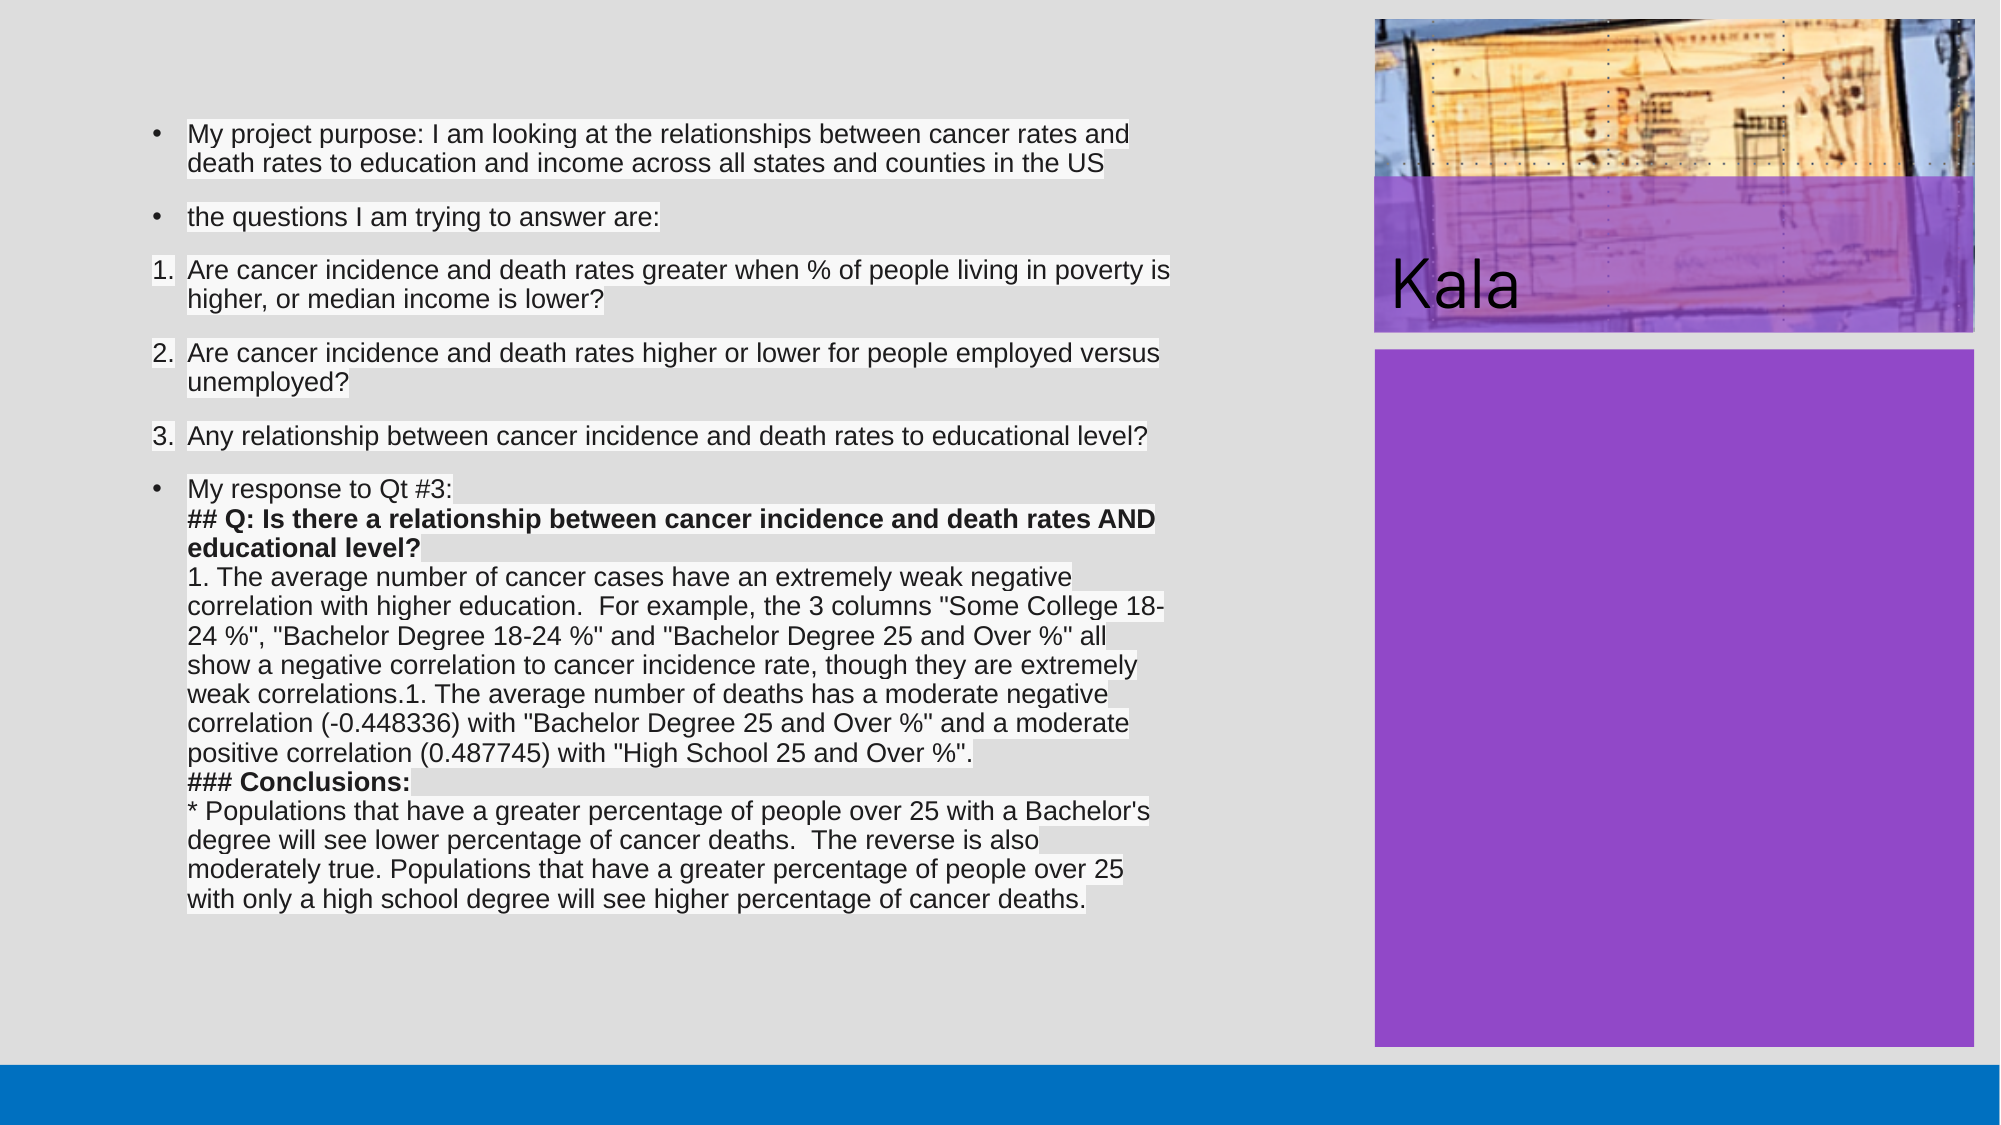

# Kala
My project purpose: I am looking at the relationships between cancer rates and death rates to education and income across all states and counties in the US
the questions I am trying to answer are:
Are cancer incidence and death rates greater when % of people living in poverty is higher, or median income is lower?
Are cancer incidence and death rates higher or lower for people employed versus unemployed?
Any relationship between cancer incidence and death rates to educational level?
My response to Qt #3:
## Q: Is there a relationship between cancer incidence and death rates AND educational level?
1. The average number of cancer cases have an extremely weak negative correlation with higher education.  For example, the 3 columns "Some College 18-24 %", "Bachelor Degree 18-24 %" and "Bachelor Degree 25 and Over %" all show a negative correlation to cancer incidence rate, though they are extremely weak correlations.1. The average number of deaths has a moderate negative correlation (-0.448336) with "Bachelor Degree 25 and Over %" and a moderate positive correlation (0.487745) with "High School 25 and Over %".
### Conclusions:
* Populations that have a greater percentage of people over 25 with a Bachelor's degree will see lower percentage of cancer deaths.  The reverse is also moderately true. Populations that have a greater percentage of people over 25 with only a high school degree will see higher percentage of cancer deaths.